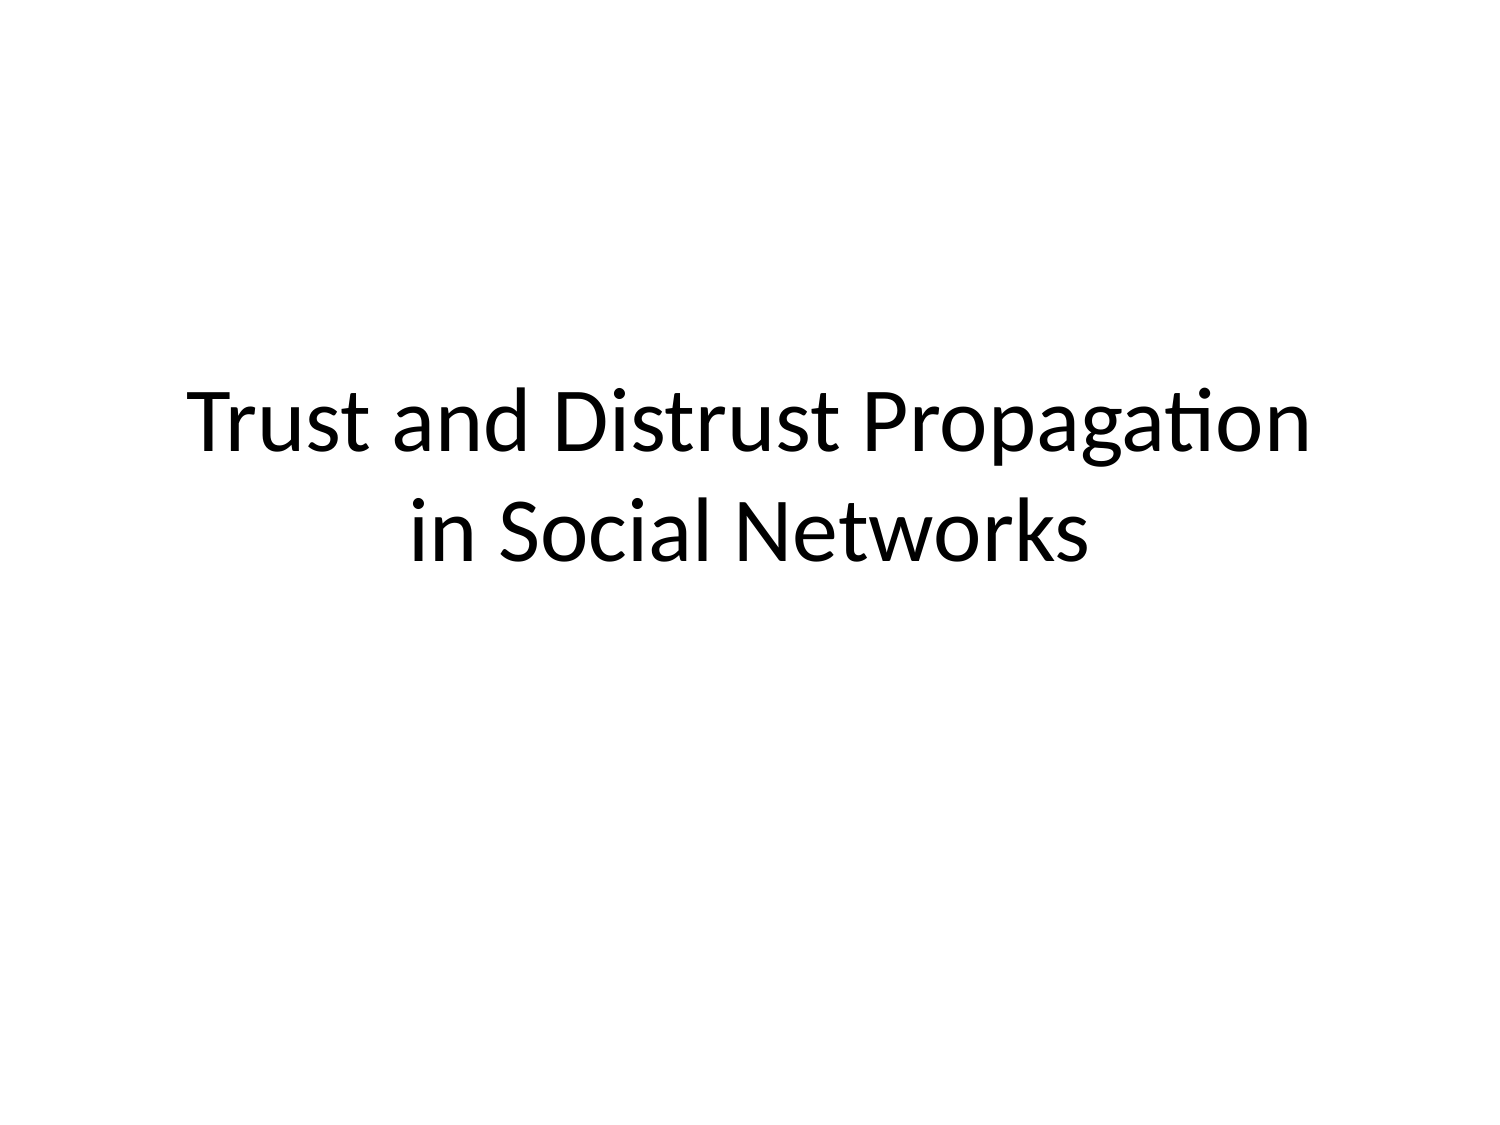

# Trust and Distrust Propagation in Social Networks